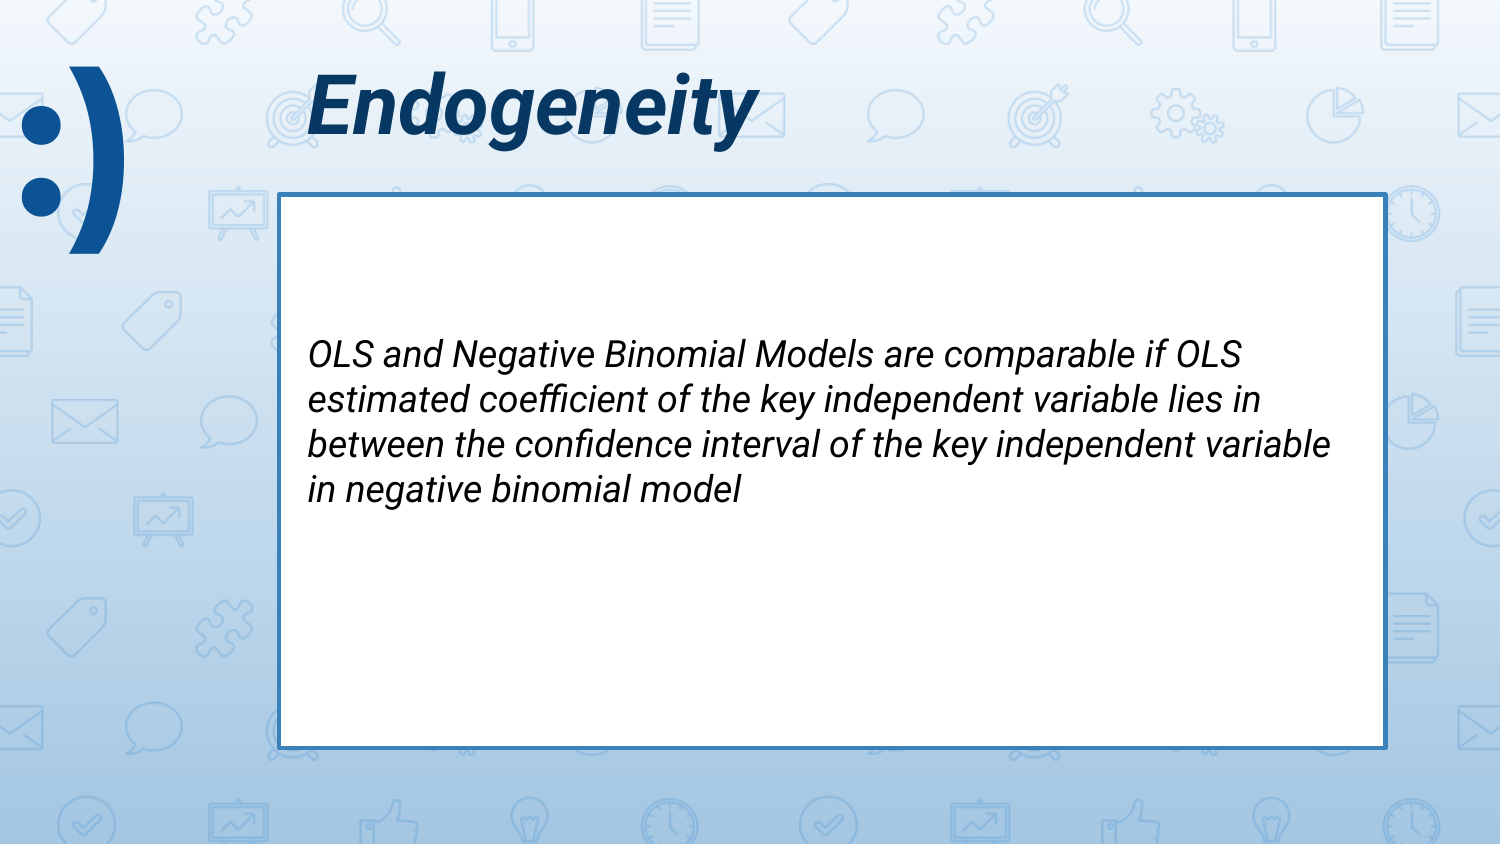

:)
Endogeneity

OLS and Negative Binomial Models are comparable if OLS estimated coefficient of the key independent variable lies in between the confidence interval of the key independent variable in negative binomial model